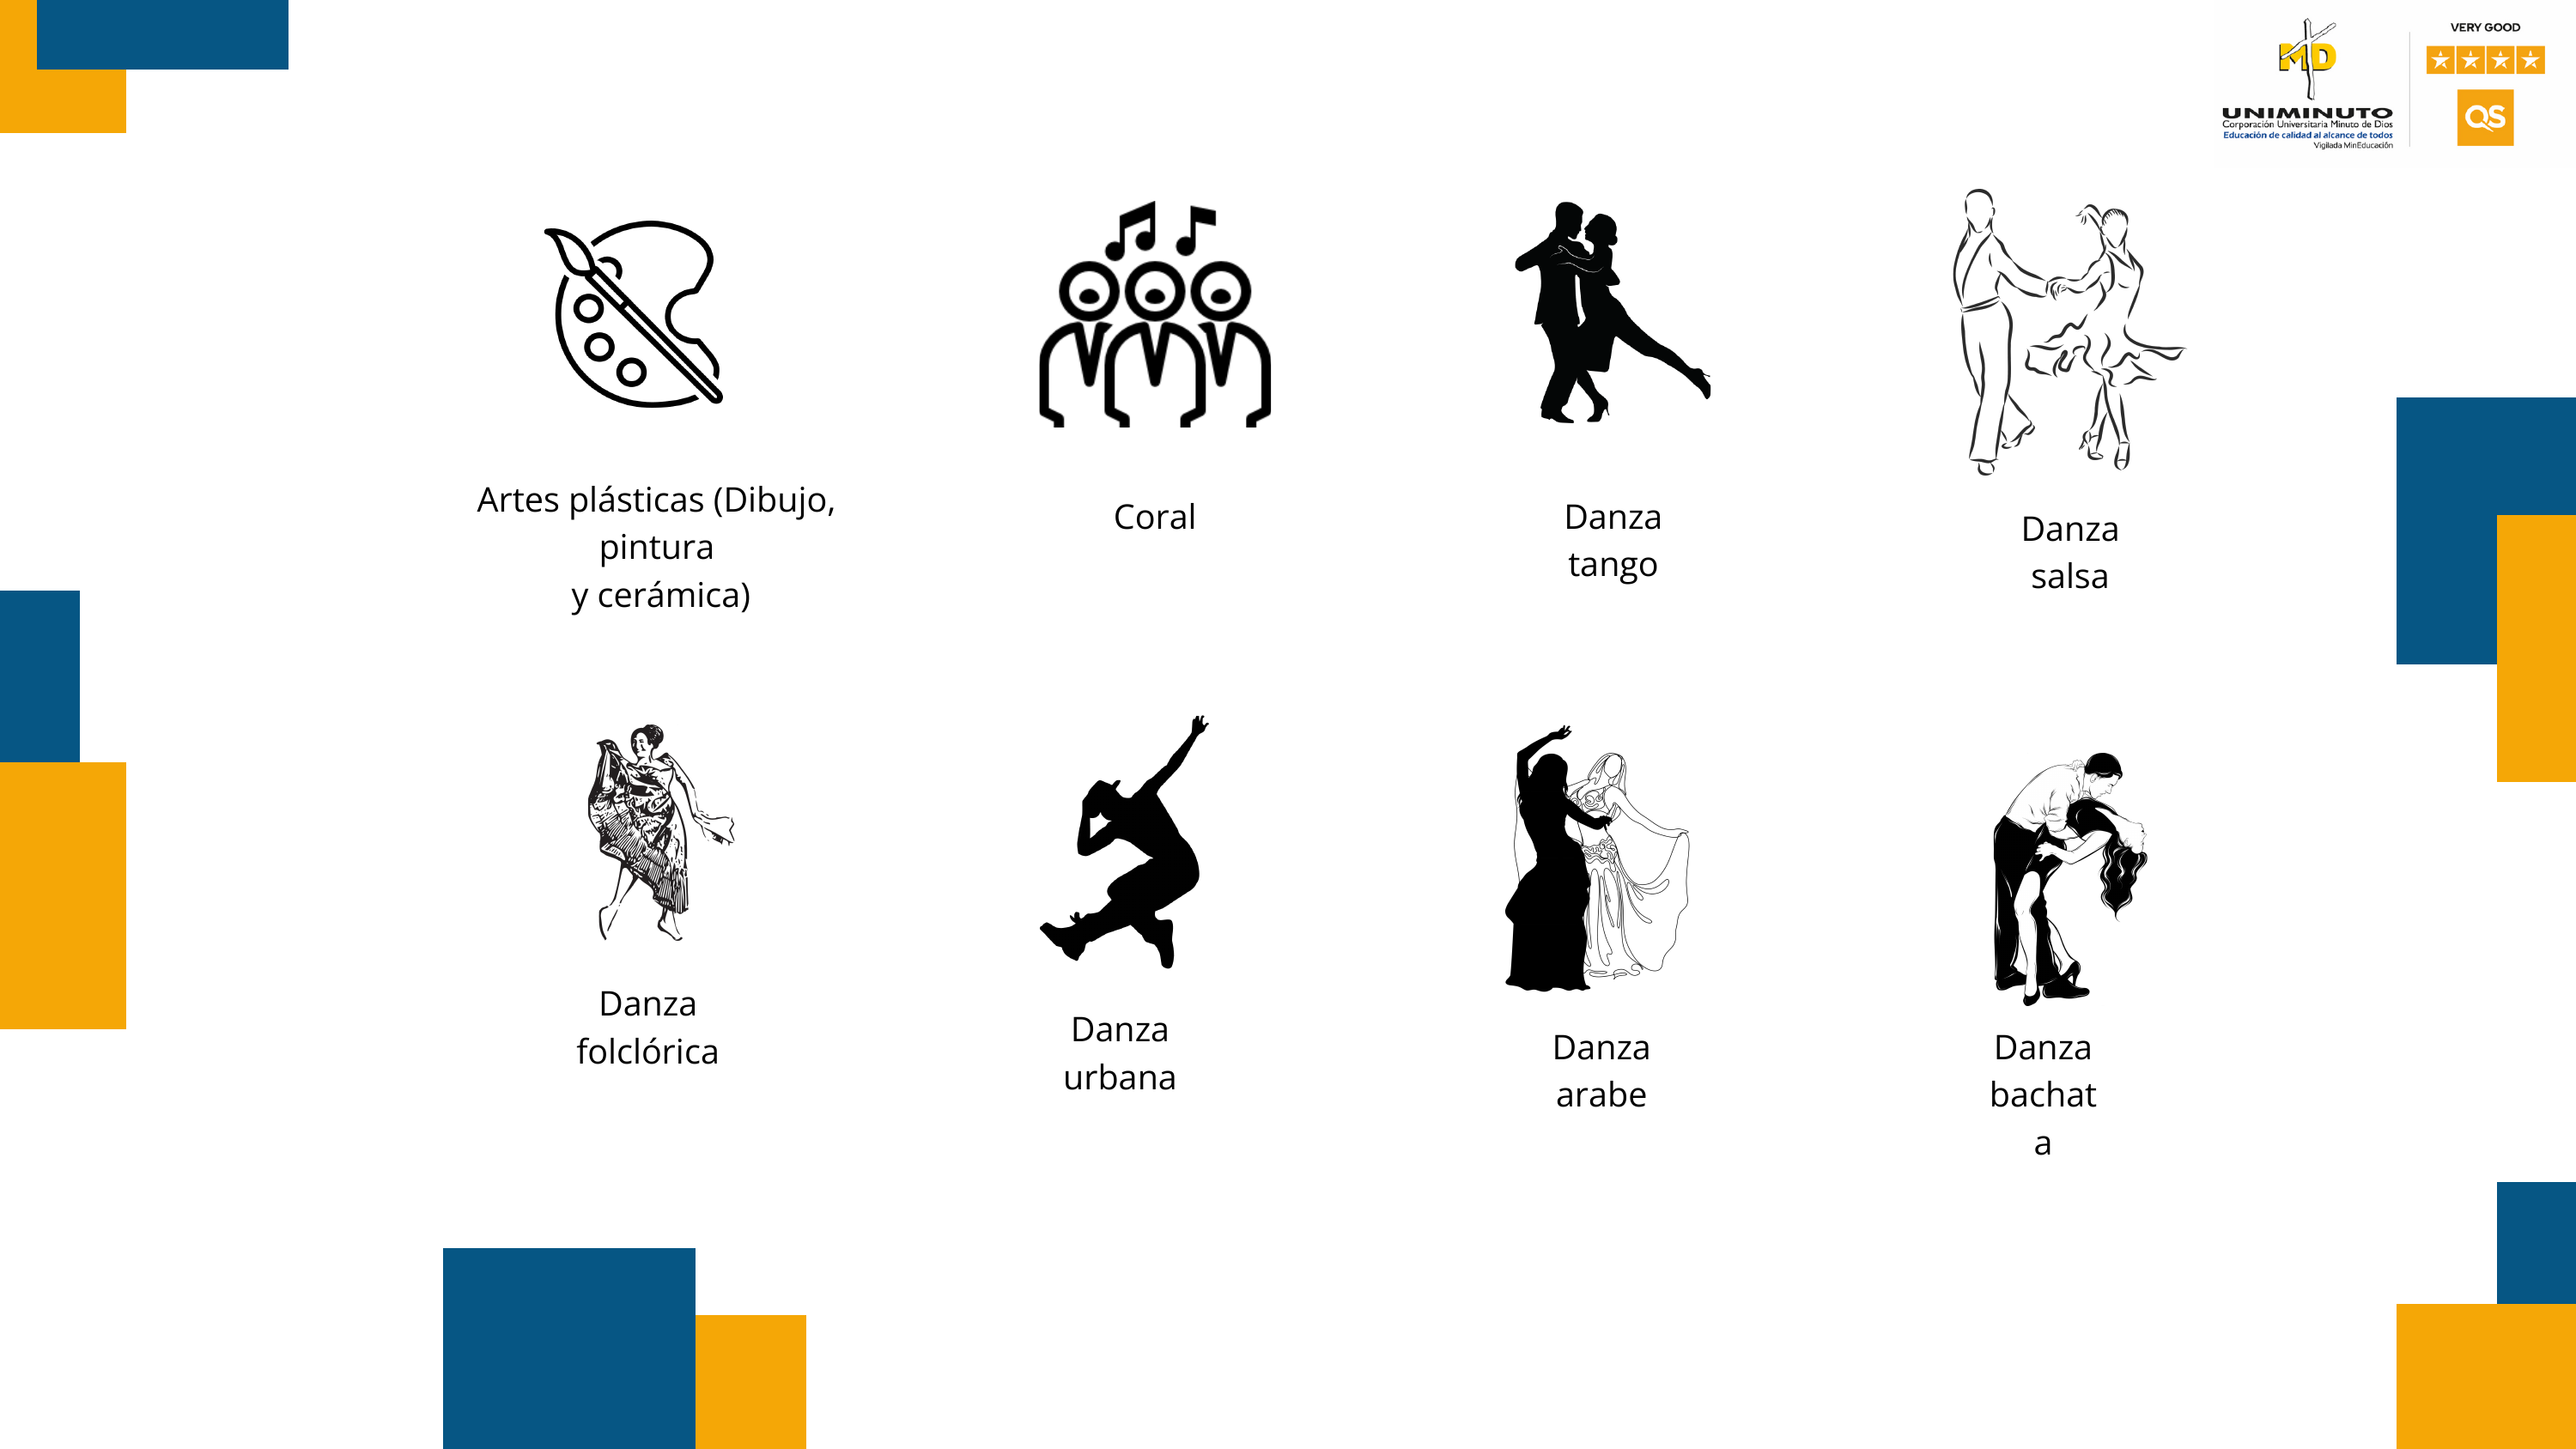

Artes plásticas (Dibujo,
pintura
y cerámica)

Coral
Danza
tango
Danza
 salsa

Danza
 folclórica
Danza
urbana
Danza
arabe
Danza
bachata